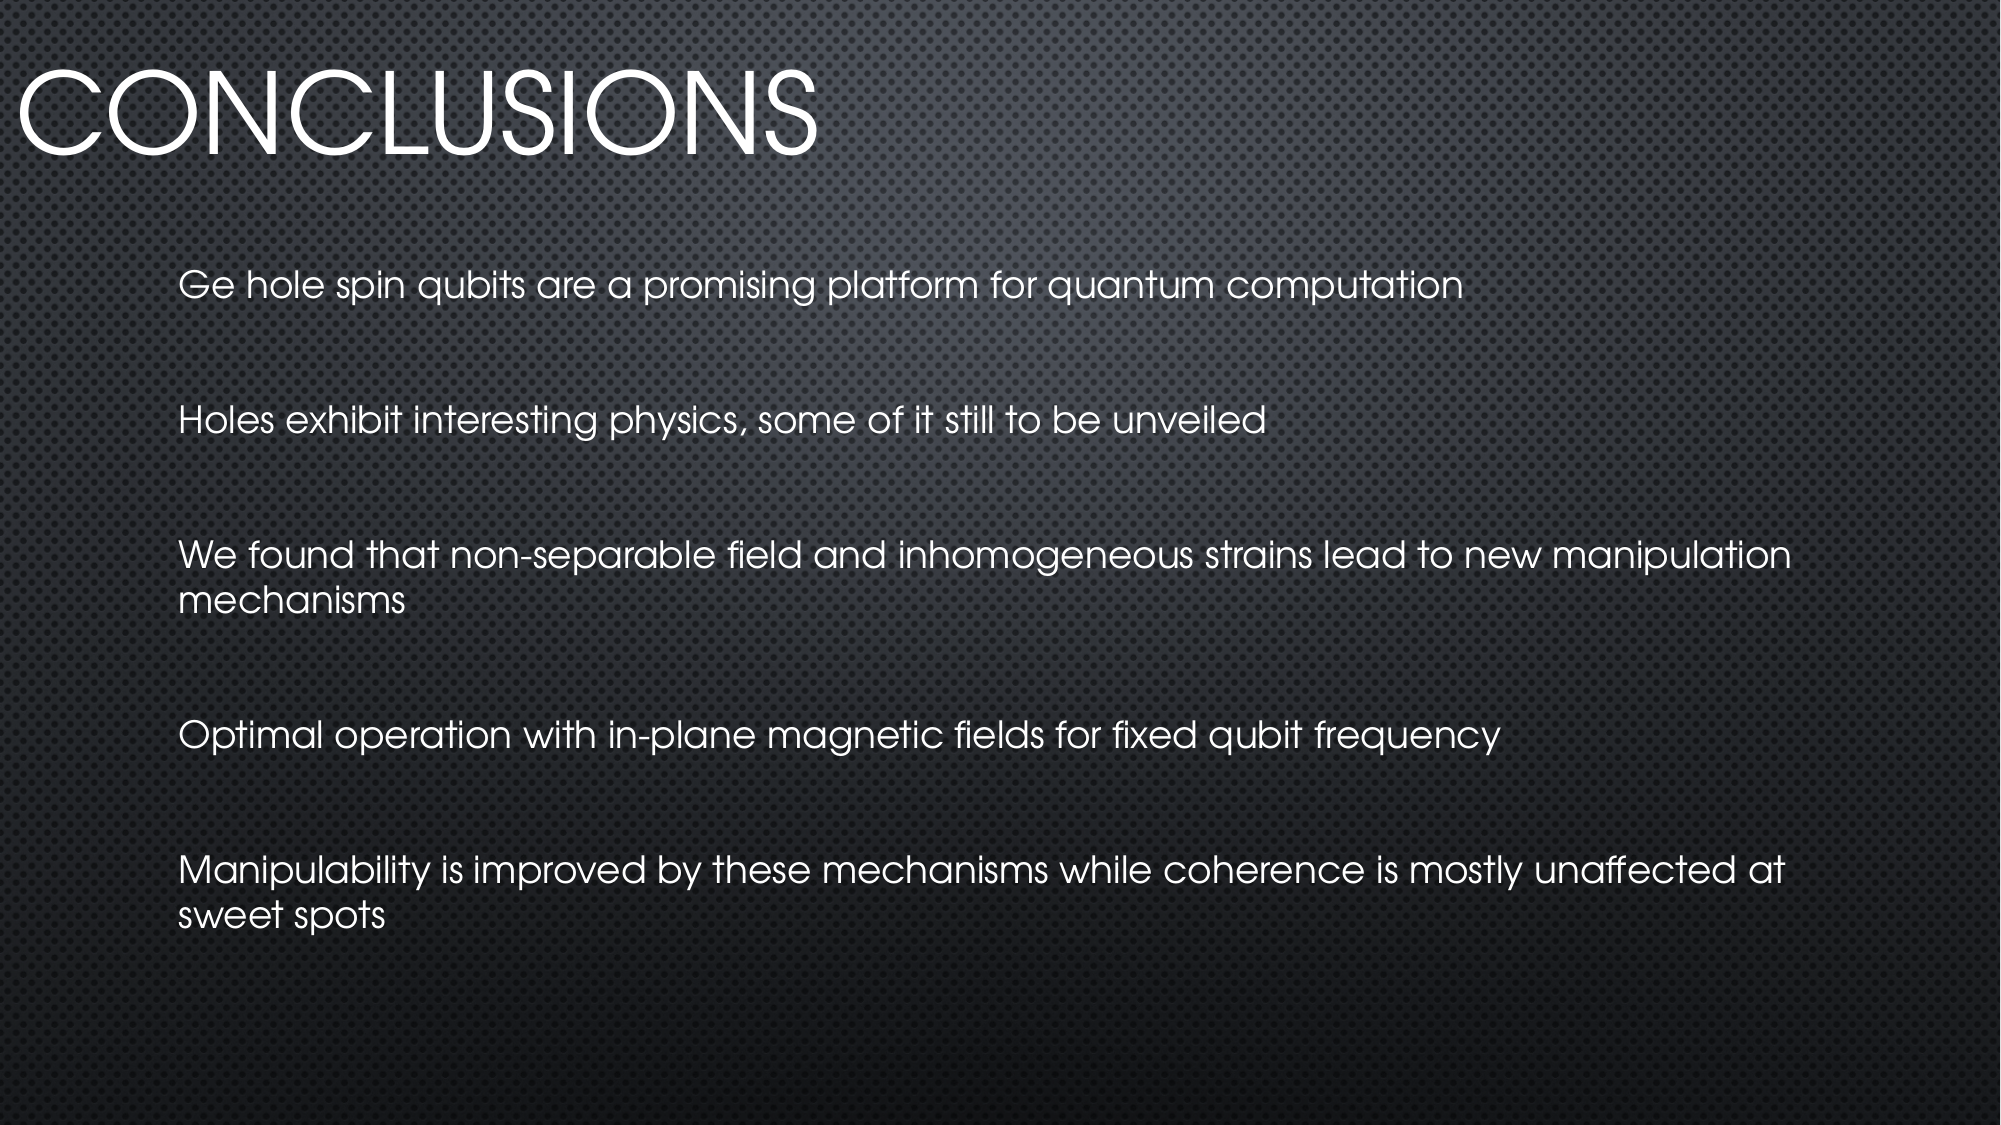

Conclusions
Ge hole spin qubits are a promising platform for quantum computation

Holes exhibit interesting physics, some of it still to be unveiled

We found that non-separable field and inhomogeneous strains lead to new manipulation mechanisms

Optimal operation with in-plane magnetic fields for fixed qubit frequency

Manipulability is improved by these mechanisms while coherence is mostly unaffected at sweet spots